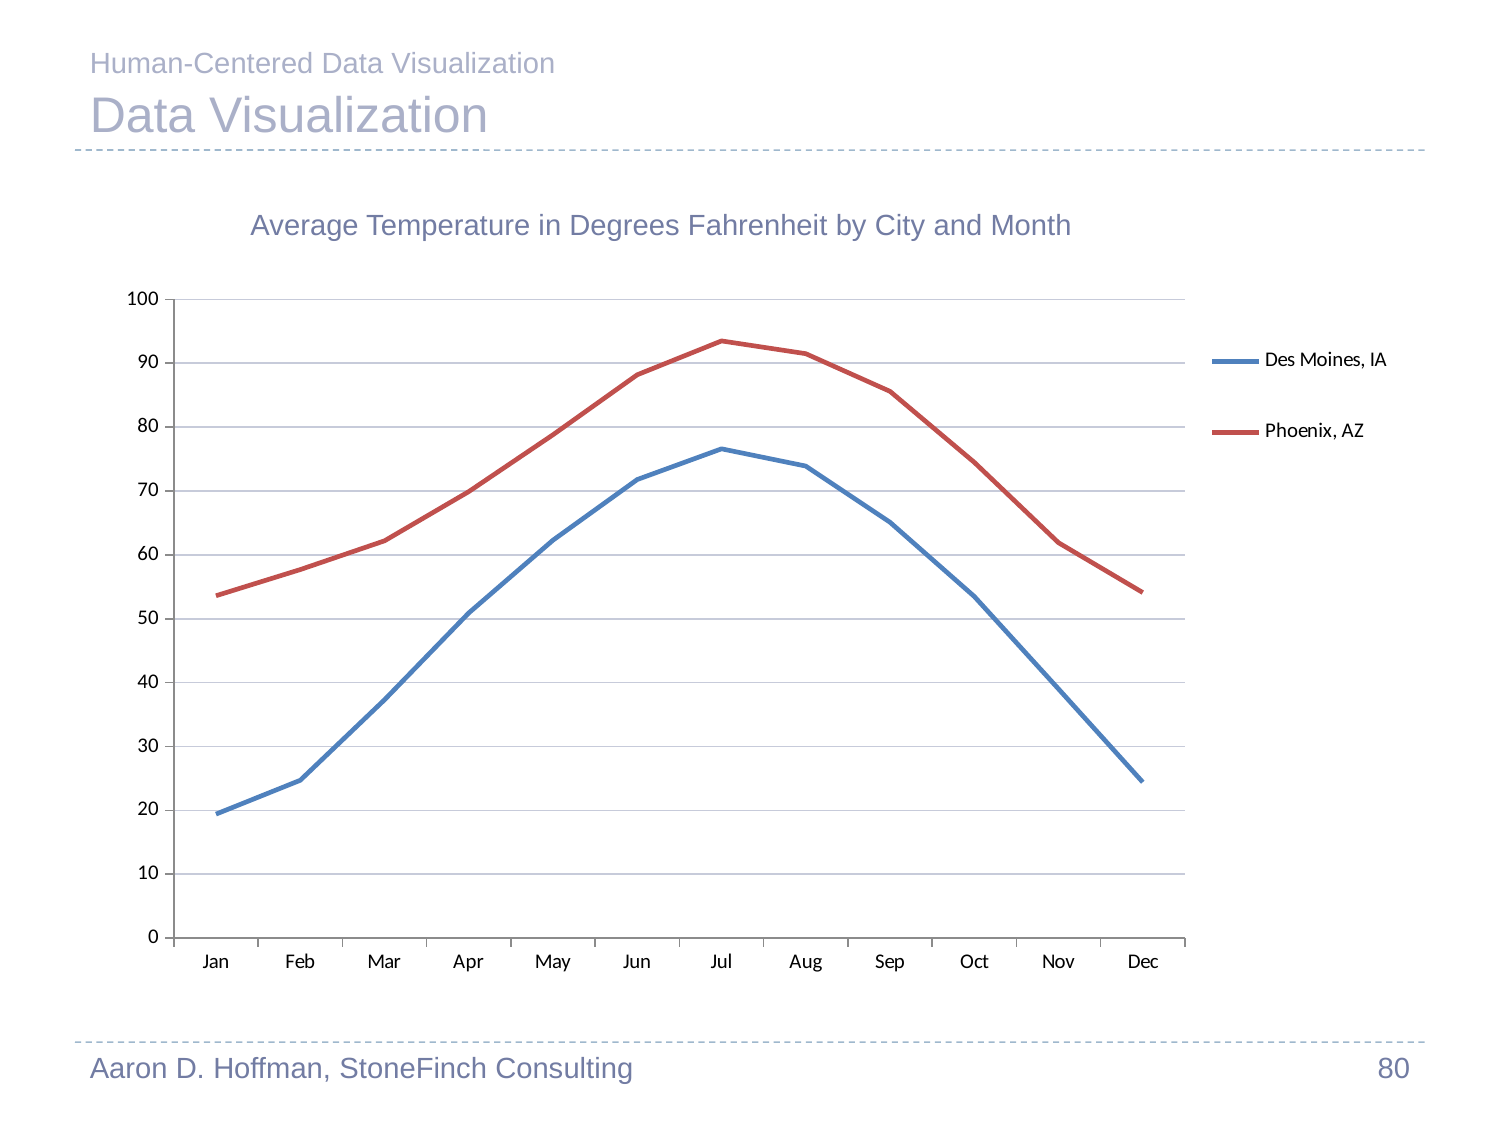

Human-Centered Data Visualization
# Data Visualization
Average Temperature in Degrees Fahrenheit by City and Month

### Chart

| Category | Des Moines, IA | Phoenix, AZ |
|---|---|---|
| Jan | 19.4 | 53.6 |
| Feb | 24.7 | 57.7 |
| Mar | 37.3 | 62.2 |
| Apr | 50.9 | 69.9 |
| May | 62.3 | 78.8 |
| Jun | 71.8 | 88.2 |
| Jul | 76.6 | 93.5 |
| Aug | 73.9 | 91.5 |
| Sep | 65.1 | 85.6 |
| Oct | 53.5 | 74.5 |
| Nov | 39.0 | 61.9 |
| Dec | 24.4 | 54.1 |
Aaron D. Hoffman, StoneFinch Consulting
80